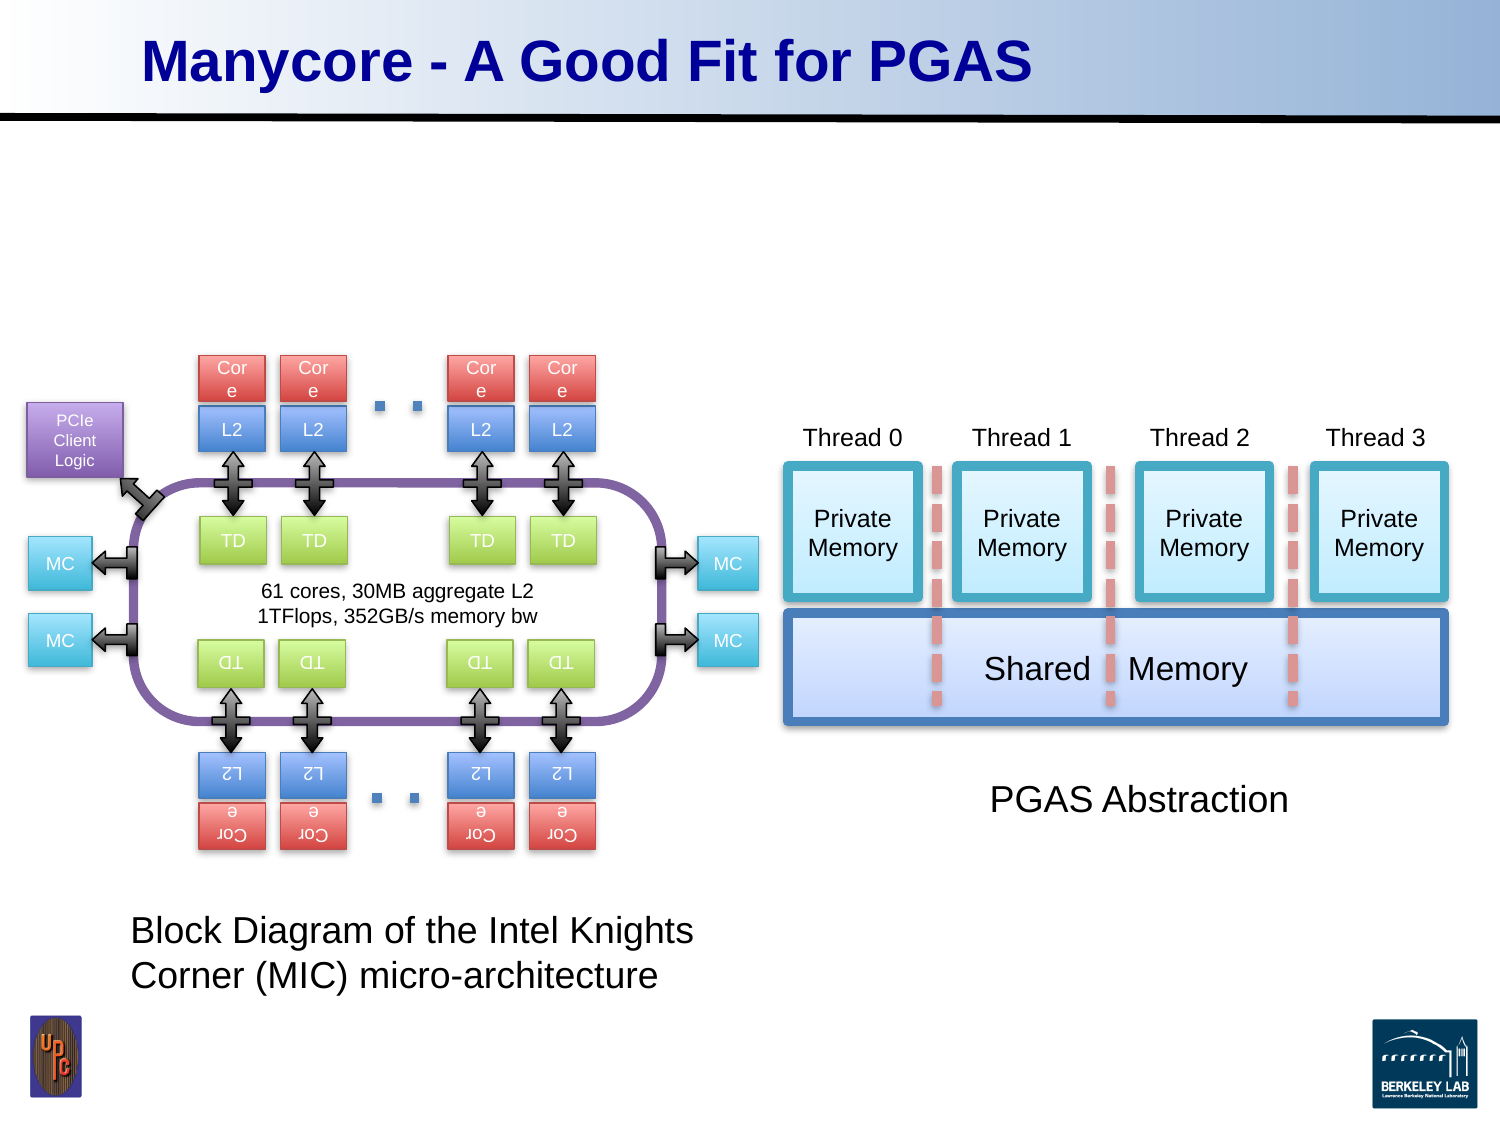

# Manycore - A Good Fit for PGAS
Core
L2

TD
Core
L2

TD
Core
L2

TD
Core
L2

TD
PCIe Client Logic

61 cores, 30MB aggregate L2
1TFlops, 352GB/s memory bw
MC

MC

MC

MC

Core
L2

TD
Core
L2

TD
Core
L2

TD
Core
L2

TD
Thread 0
Thread 1
Thread 2
Thread 3
Private Memory
Private Memory
Private Memory
Private Memory
Shared    Memory
PGAS Abstraction
Block Diagram of the Intel Knights Corner (MIC) micro-architecture